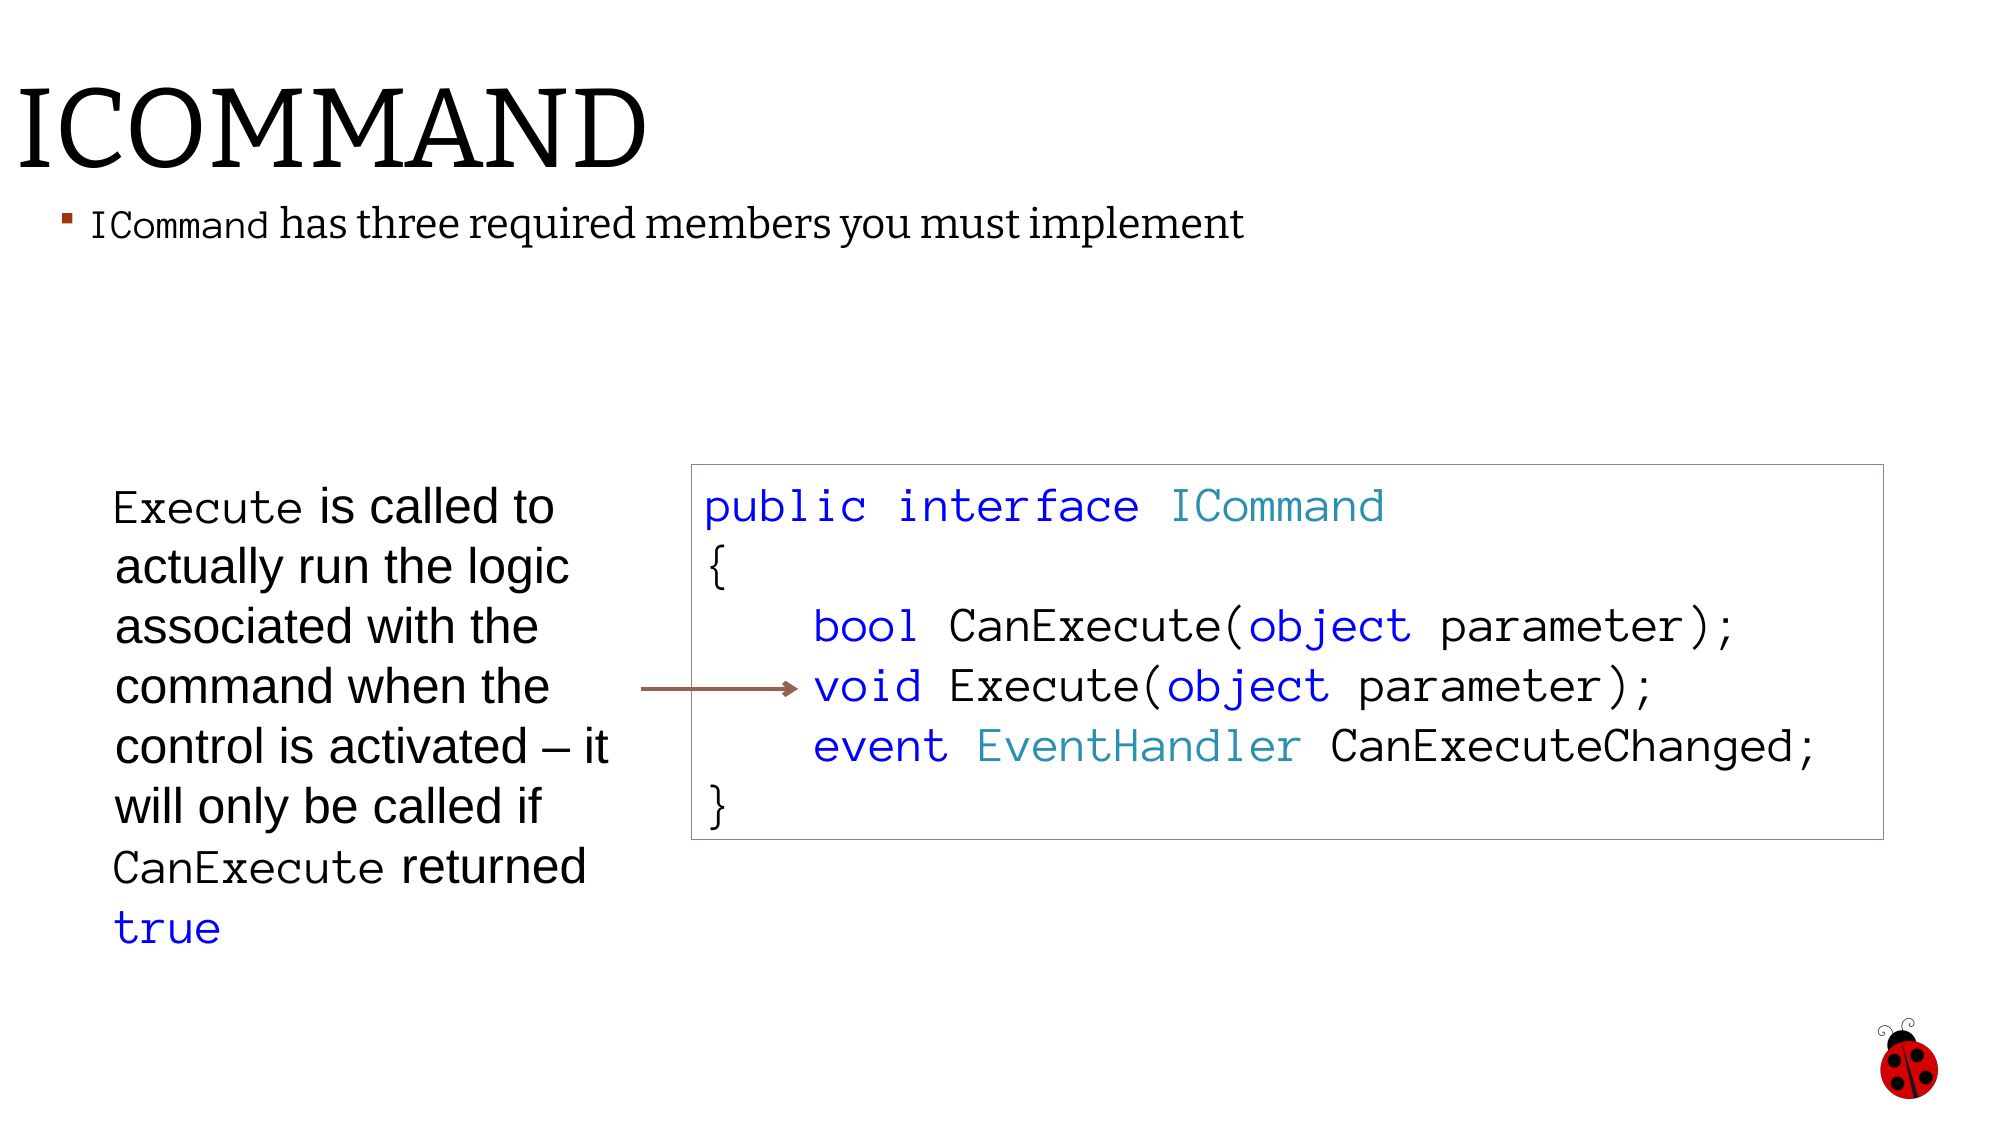

# ICommand
ICommand has three required members you must implement
public interface ICommand
{
    bool CanExecute(object parameter);
    void Execute(object parameter);
    event EventHandler CanExecuteChanged;
}
Execute is called to actually run the logic associated with the command when the control is activated – it will only be called if CanExecute returned true